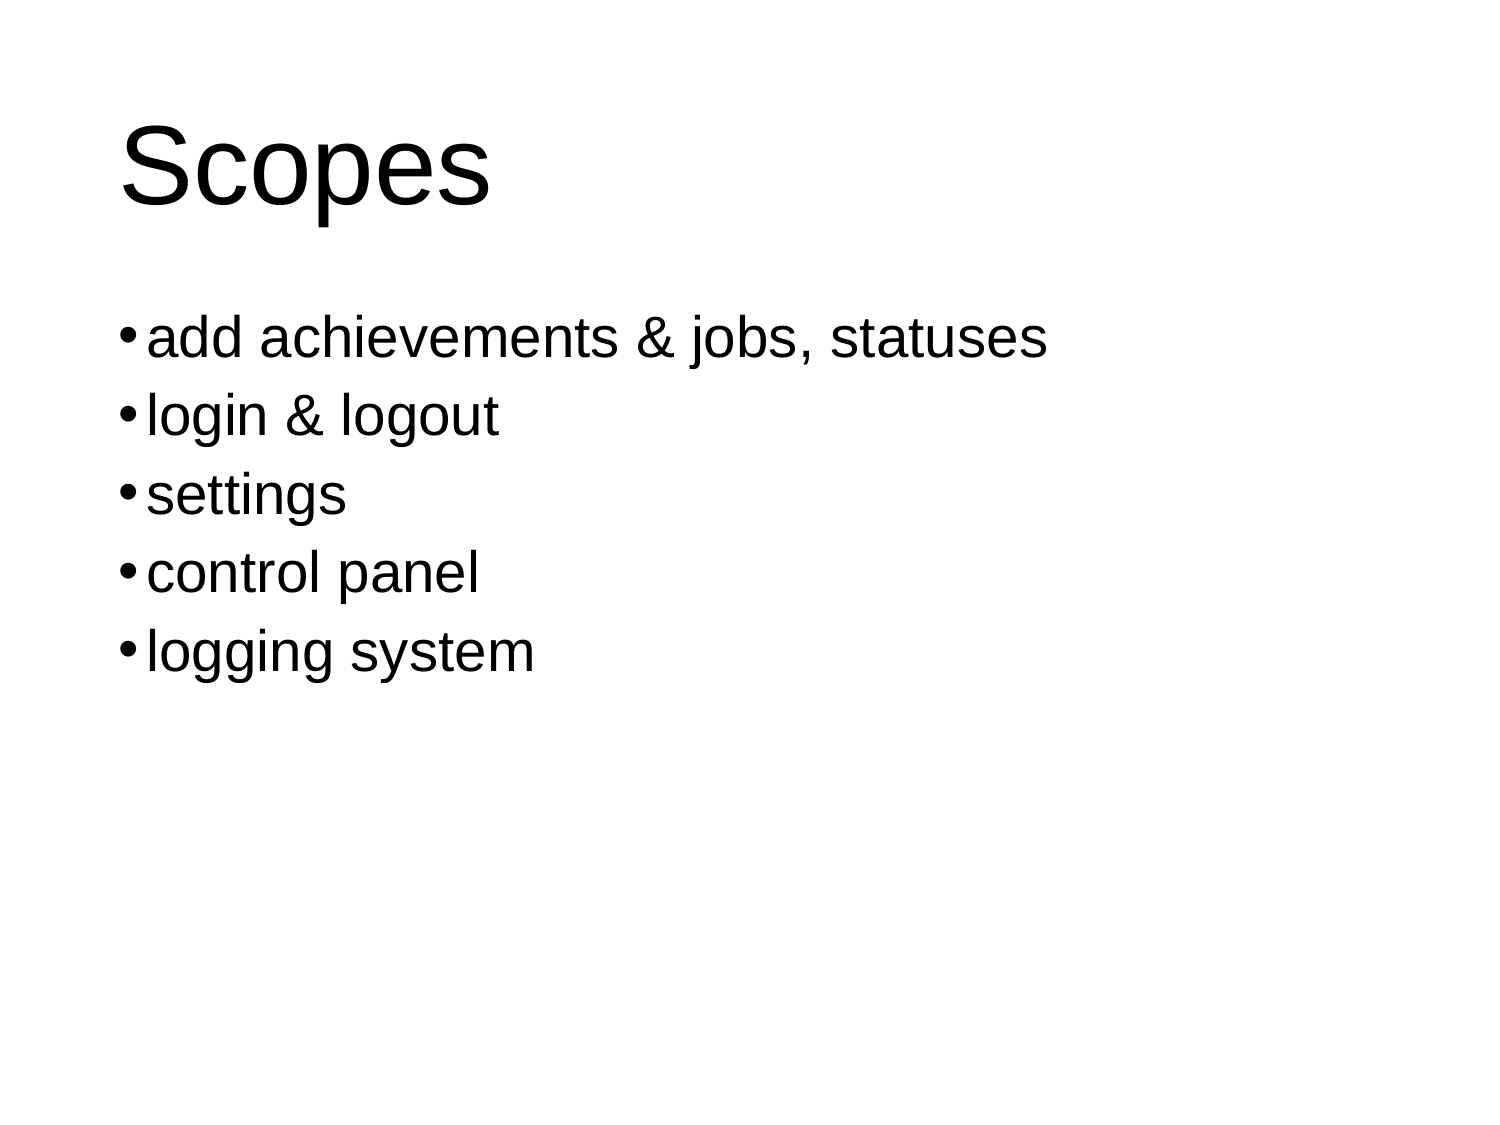

# Scopes
add achievements & jobs, statuses
login & logout
settings
control panel
logging system